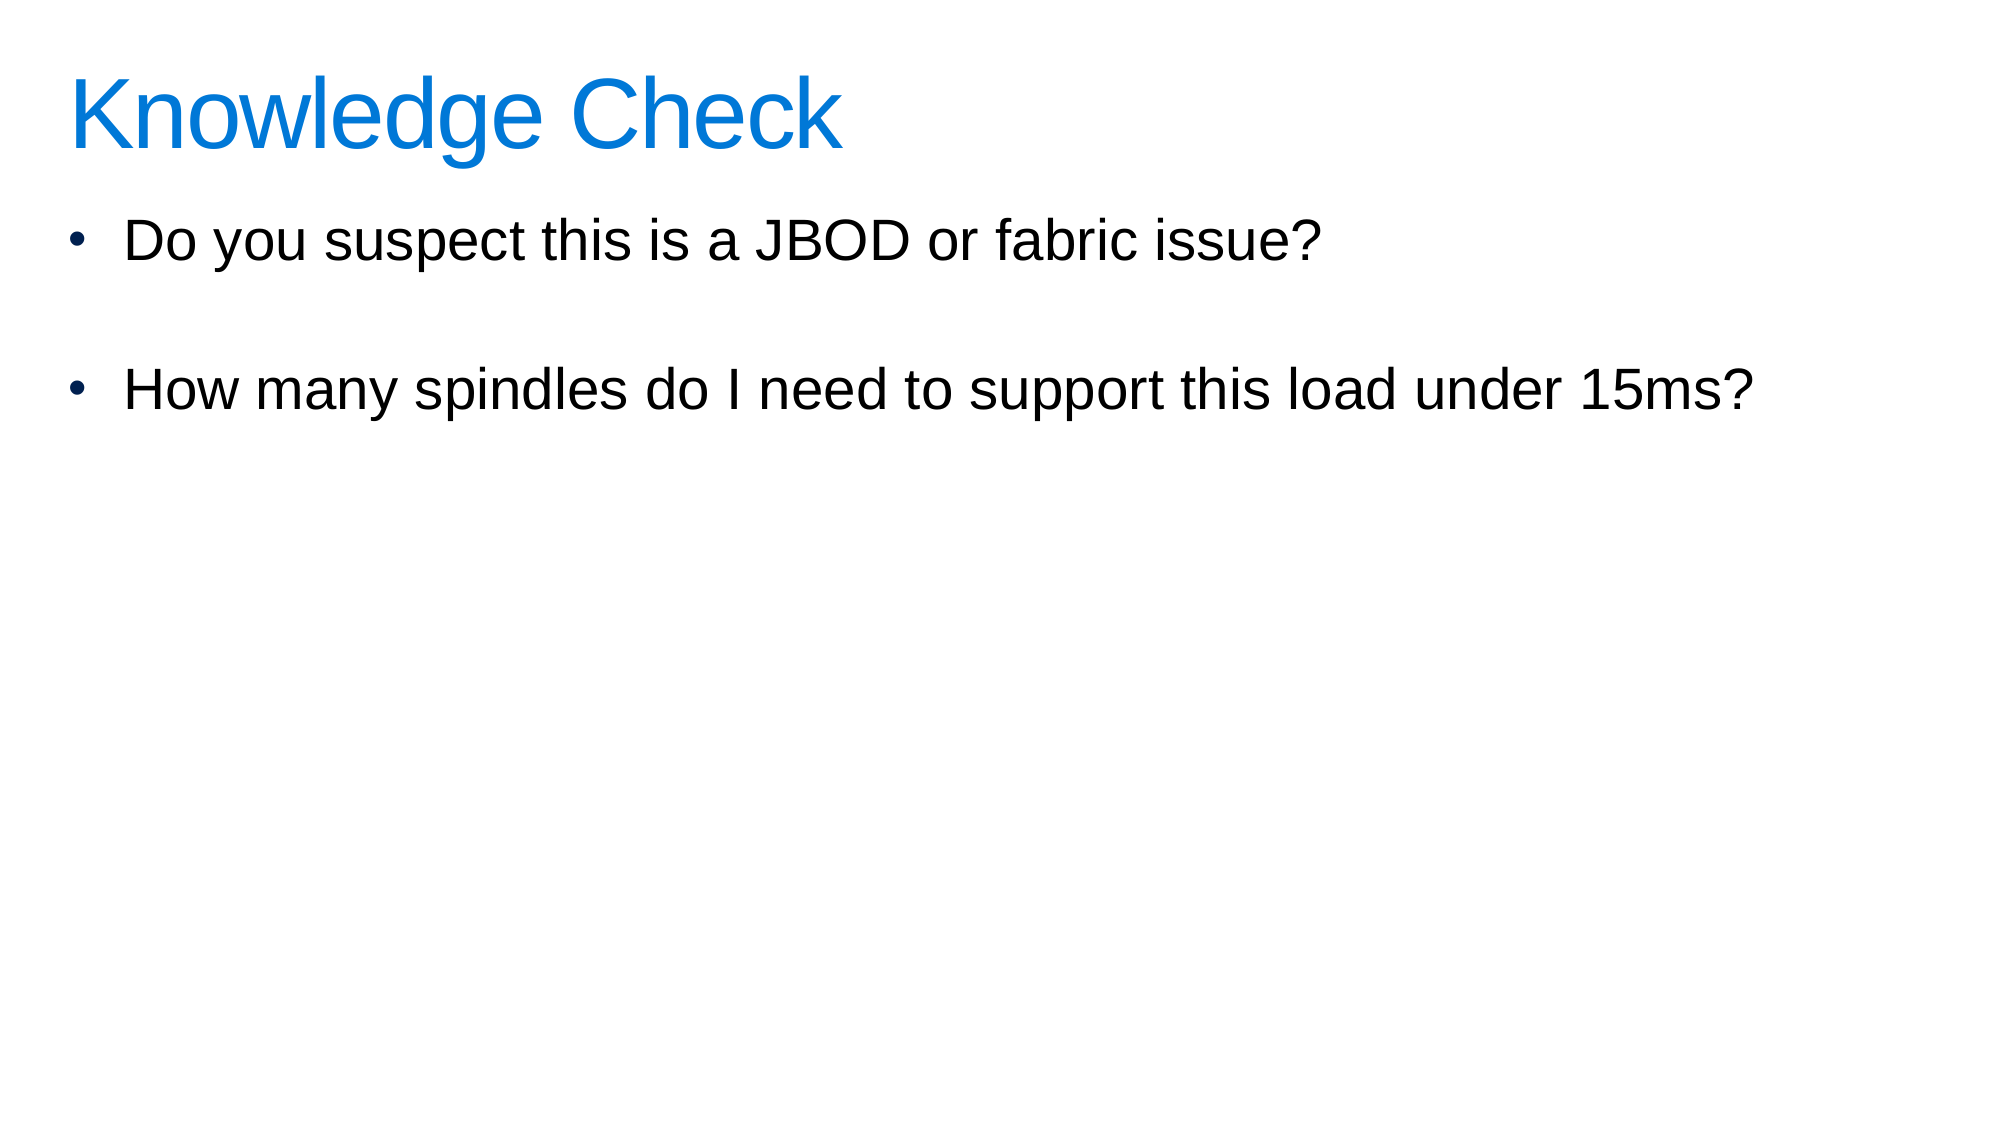

# Knowledge Check
Do you suspect this is a JBOD or fabric issue?

How many spindles do I need to support this load under 15ms?